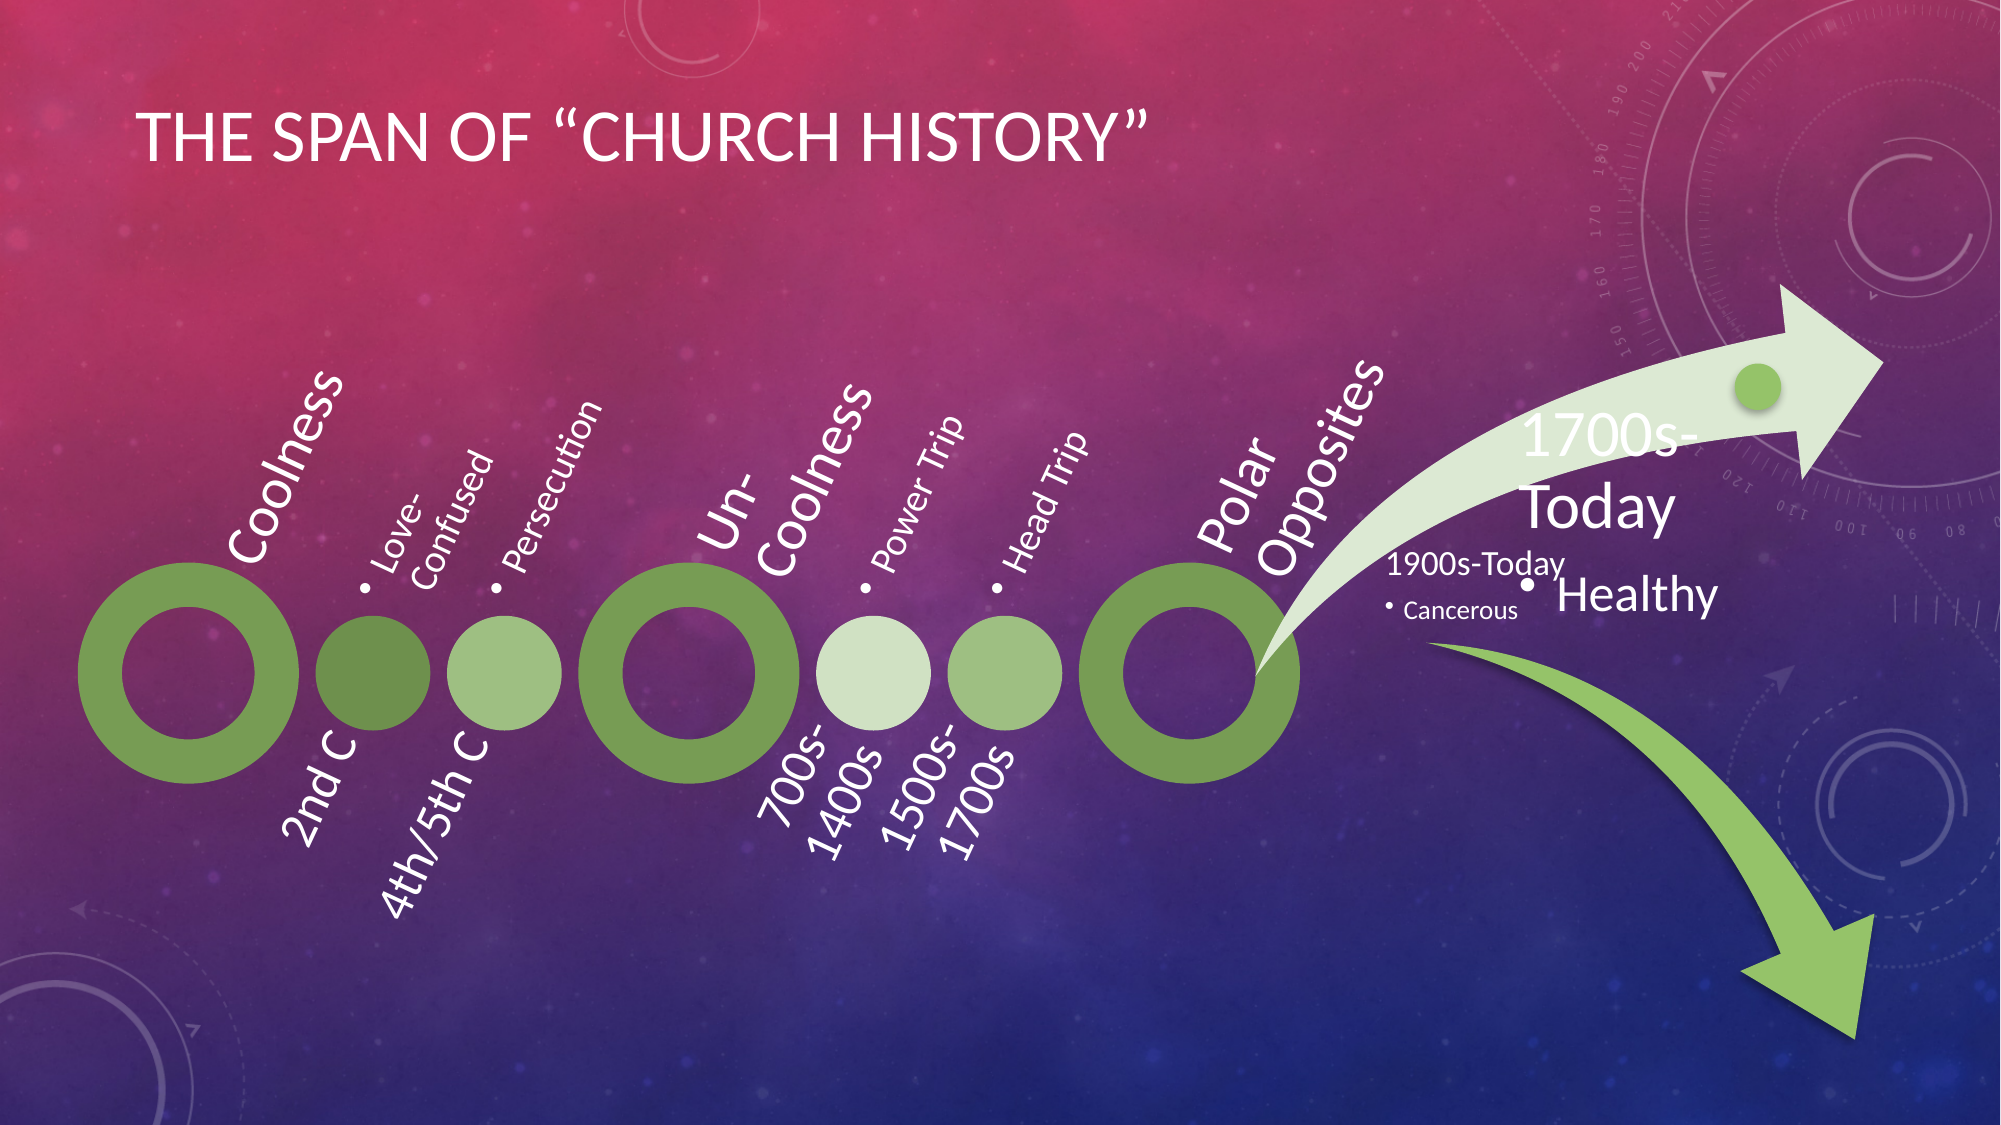

# The Span of “Church History”
Coolness
2nd C
Love-Confused
4th/5th C
Persecution
Un-Coolness
700s-1400s
Power Trip
1500s-1700s
Head Trip
Polar Opposites
1700s-Today
Healthy
1900s-Today
Cancerous